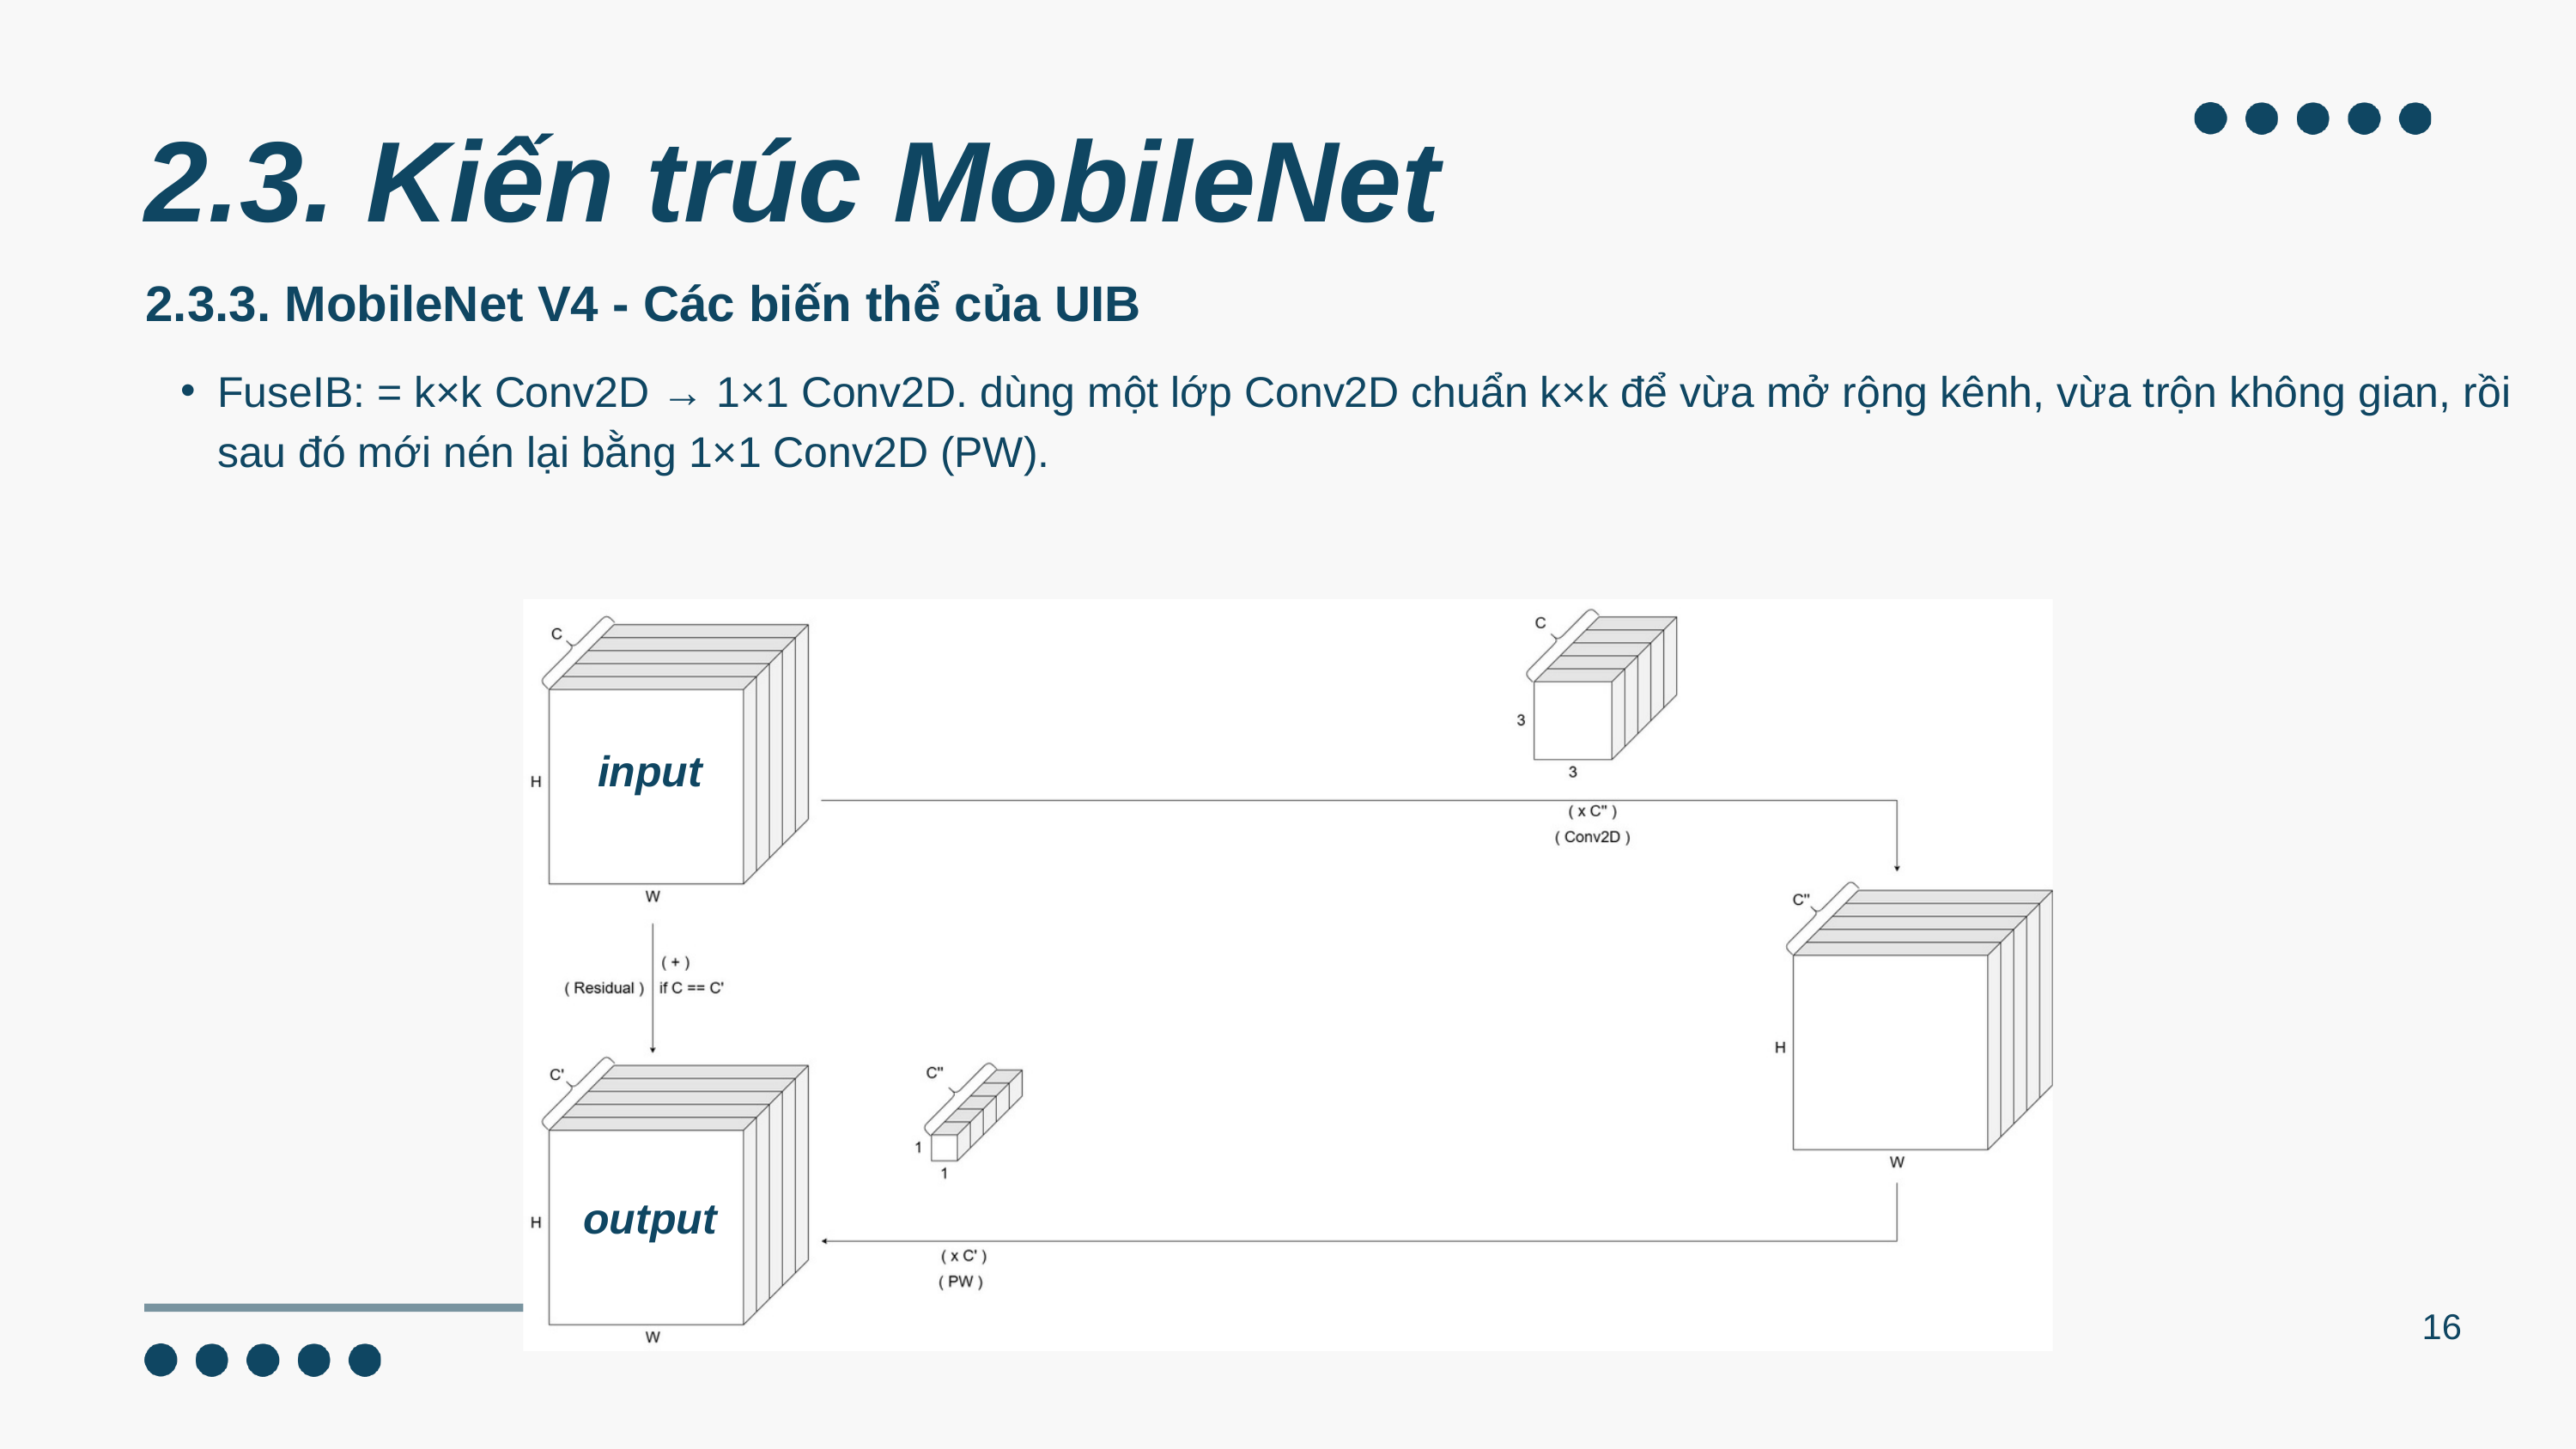

2.3. Kiến trúc MobileNet

2.3.3. MobileNet V4 - Các biến thể của UIB
FuseIB: = k×k Conv2D → 1×1 Conv2D. dùng một lớp Conv2D chuẩn k×k để vừa mở rộng kênh, vừa trộn không gian, rồi sau đó mới nén lại bằng 1×1 Conv2D (PW).

input
output
16